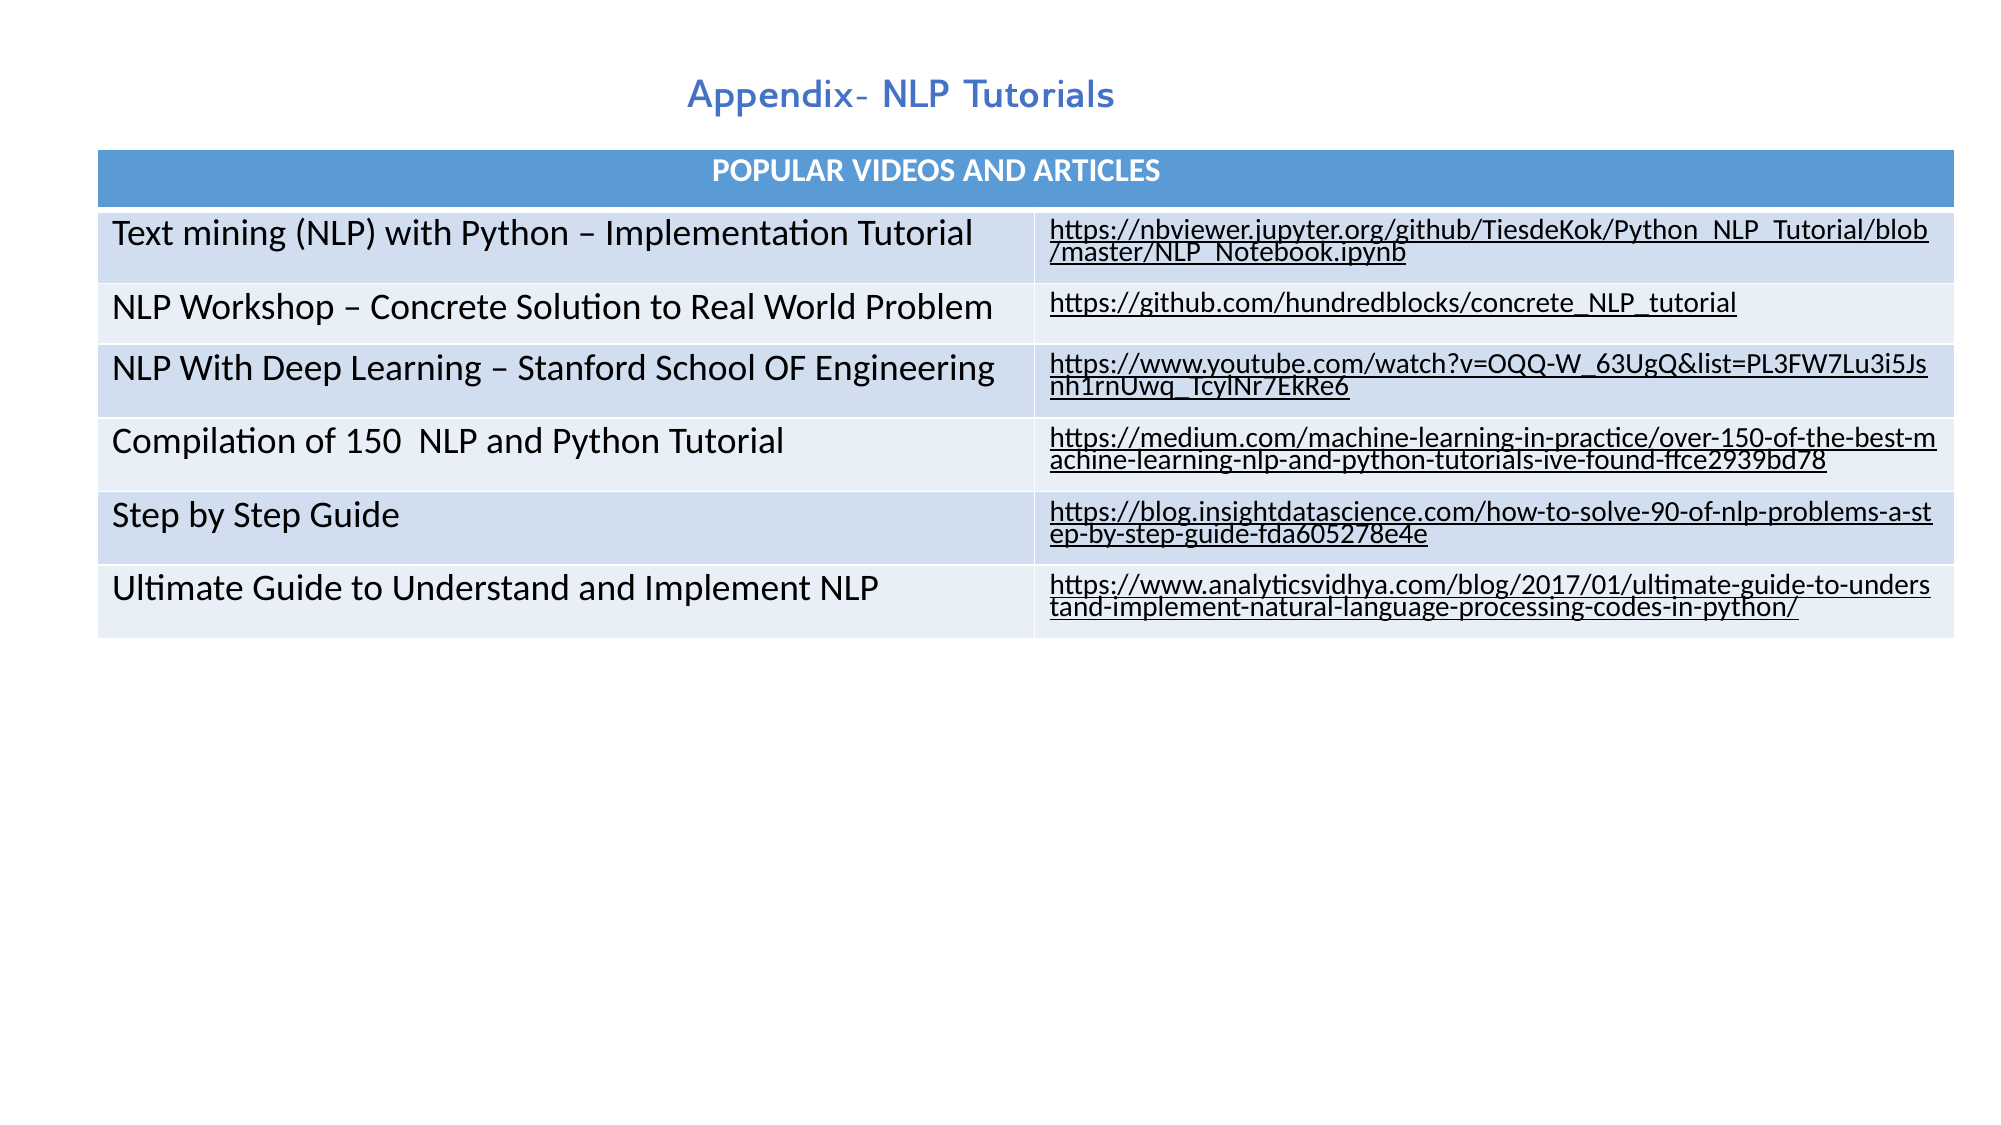

Appendix- NLP Tutorials
| POPULAR VIDEOS AND ARTICLES |  |
| --- | --- |
| Text mining (NLP) with Python – Implementation Tutorial | https://nbviewer.jupyter.org/github/TiesdeKok/Python\_NLP\_Tutorial/blob/master/NLP\_Notebook.ipynb |
| NLP Workshop – Concrete Solution to Real World Problem | https://github.com/hundredblocks/concrete\_NLP\_tutorial |
| NLP With Deep Learning – Stanford School OF Engineering | https://www.youtube.com/watch?v=OQQ-W\_63UgQ&list=PL3FW7Lu3i5Jsnh1rnUwq\_TcylNr7EkRe6 |
| Compilation of 150 NLP and Python Tutorial | https://medium.com/machine-learning-in-practice/over-150-of-the-best-machine-learning-nlp-and-python-tutorials-ive-found-ffce2939bd78 |
| Step by Step Guide | https://blog.insightdatascience.com/how-to-solve-90-of-nlp-problems-a-step-by-step-guide-fda605278e4e |
| Ultimate Guide to Understand and Implement NLP | https://www.analyticsvidhya.com/blog/2017/01/ultimate-guide-to-understand-implement-natural-language-processing-codes-in-python/ |